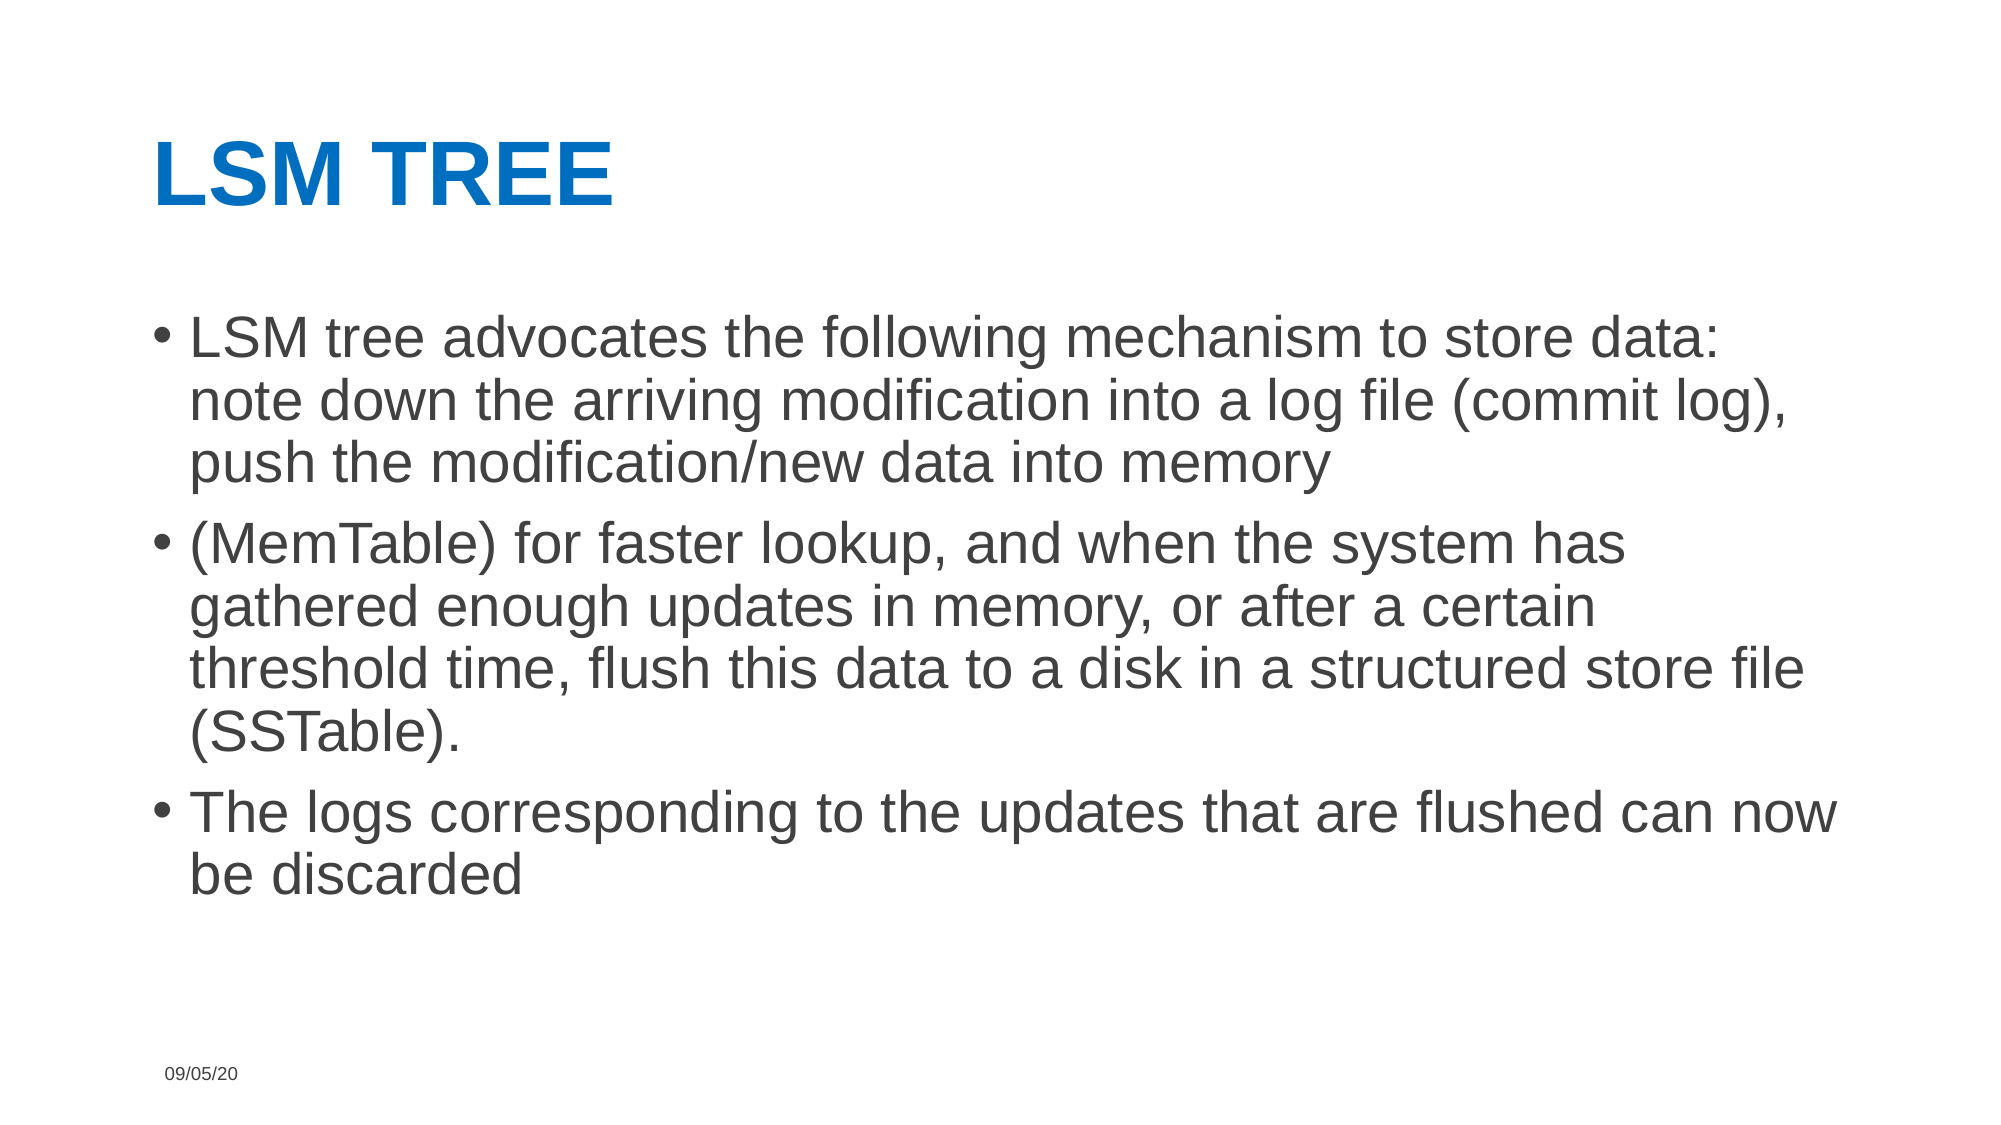

# LSM TREE
LSM tree advocates the following mechanism to store data: note down the arriving modification into a log file (commit log), push the modification/new data into memory
(MemTable) for faster lookup, and when the system has gathered enough updates in memory, or after a certain threshold time, flush this data to a disk in a structured store file (SSTable).
The logs corresponding to the updates that are flushed can now be discarded
09/05/20